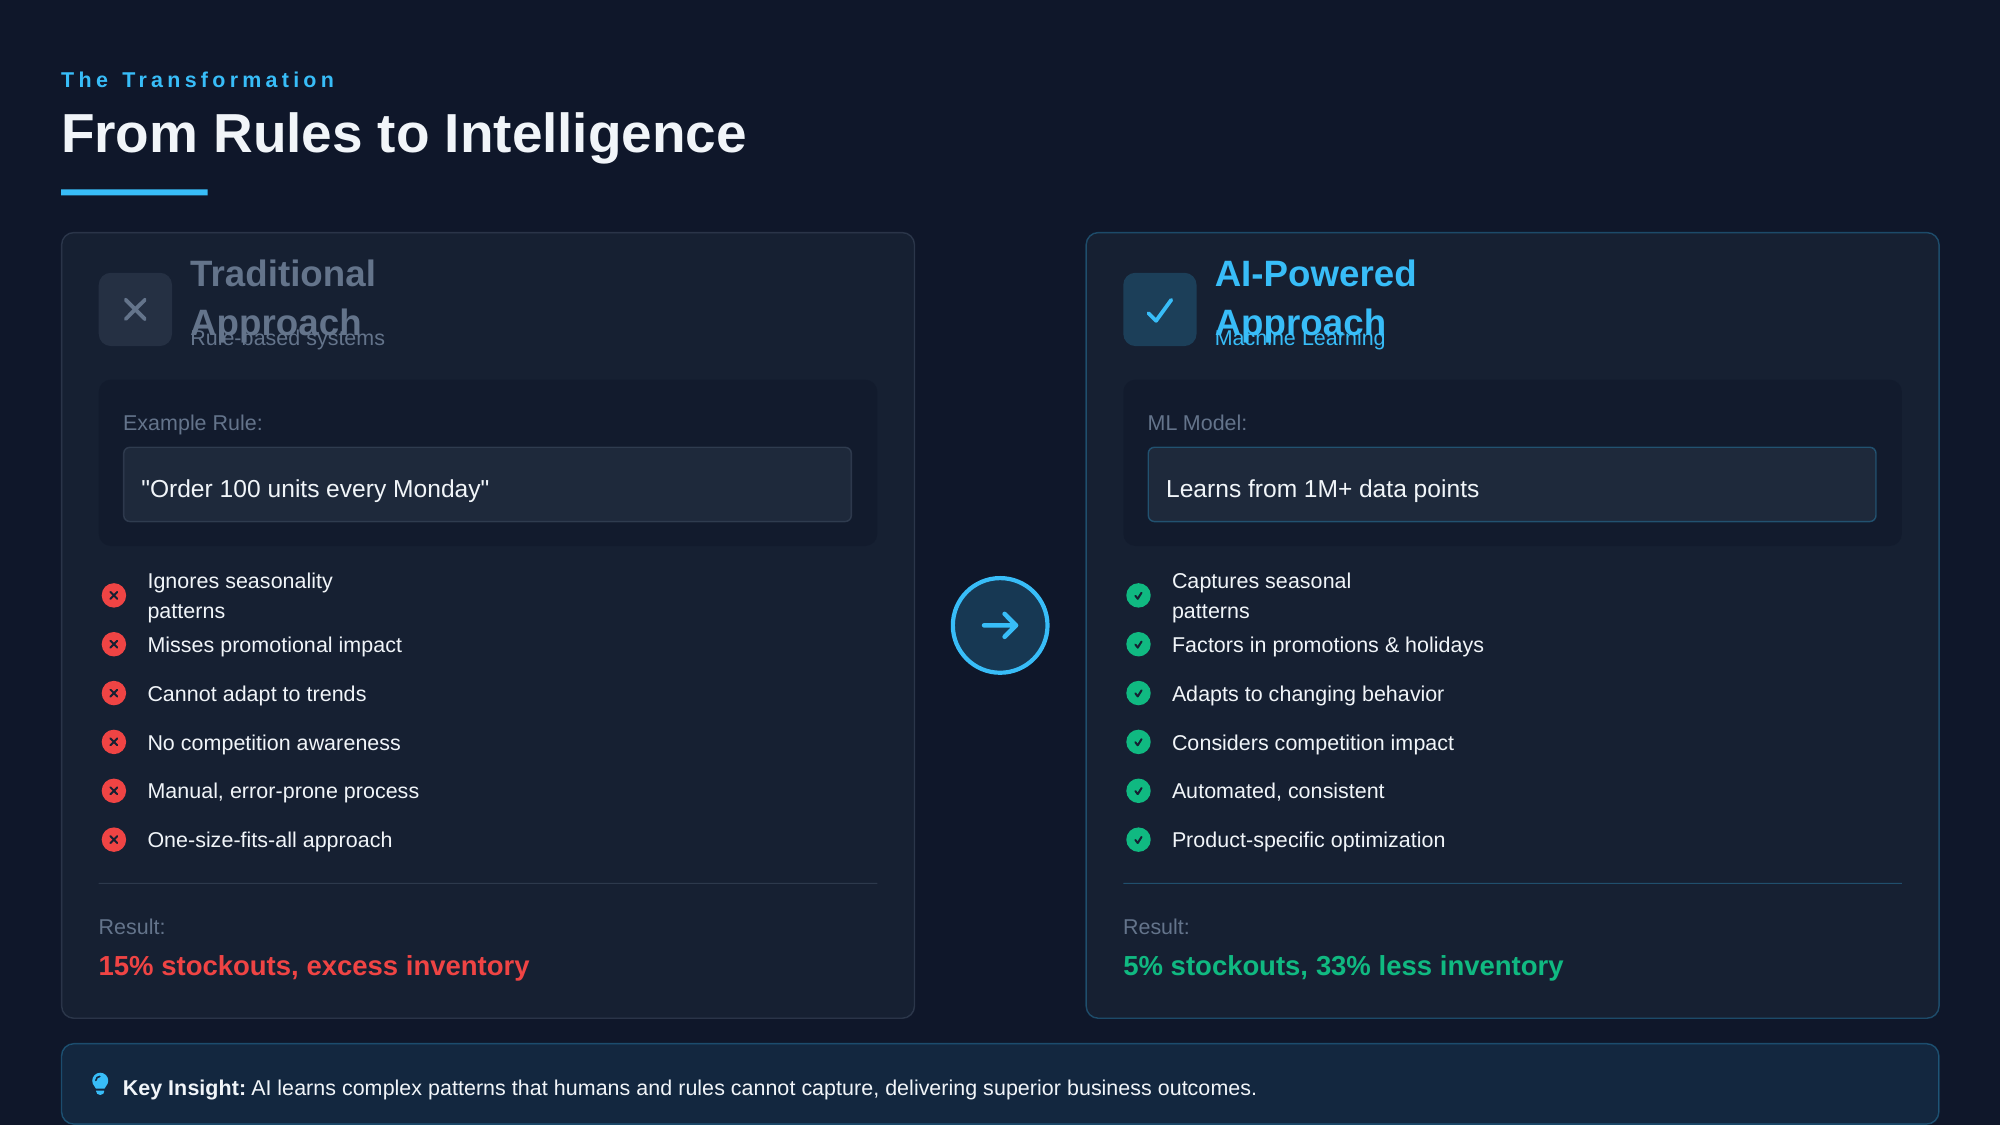

The Transformation
From Rules to Intelligence

Traditional Approach
AI-Powered Approach

Rule-based systems
Machine Learning

Example Rule:
ML Model:
"Order 100 units every Monday"
Learns from 1M+ data points

Ignores seasonality patterns
Captures seasonal patterns

Misses promotional impact
Factors in promotions & holidays

Cannot adapt to trends
Adapts to changing behavior

No competition awareness
Considers competition impact

Manual, error-prone process
Automated, consistent

One-size-fits-all approach
Product-specific optimization

Result:
Result:
15% stockouts, excess inventory
5% stockouts, 33% less inventory

Key Insight: AI learns complex patterns that humans and rules cannot capture, delivering superior business outcomes.